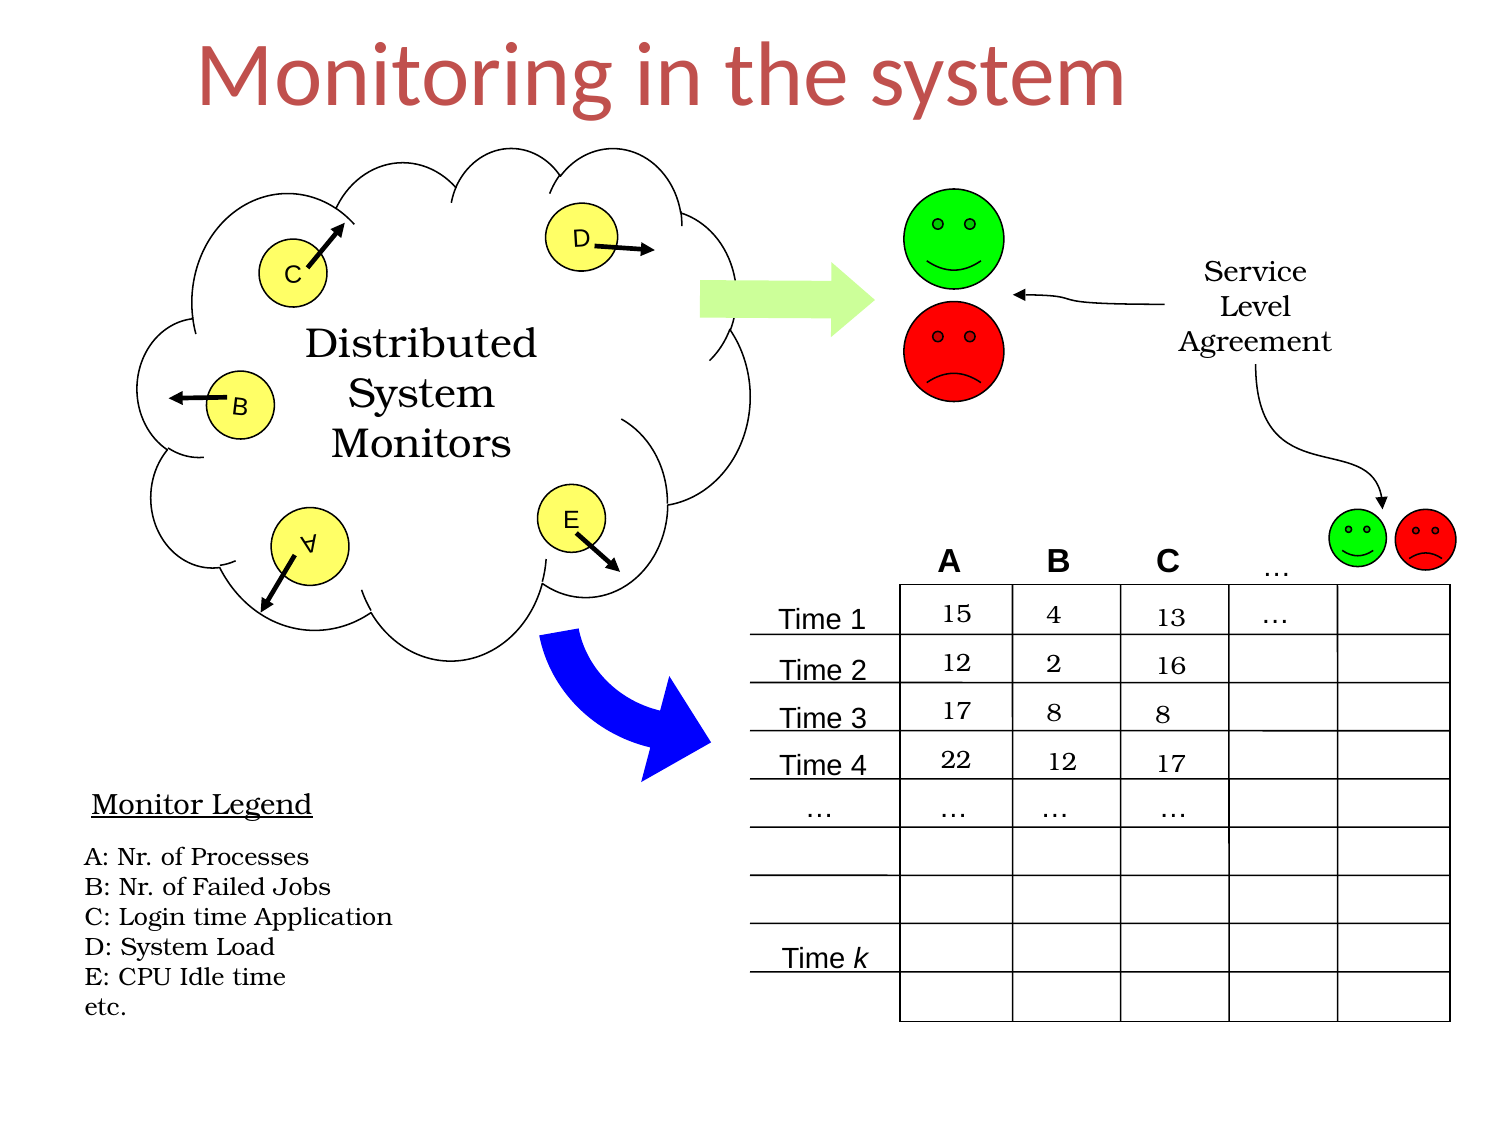

Monitoring in the system
Distributed
System
Monitors

D

C
Service
Level
Agreement

B

E
A

A
B
C

…

…
15
4
Time 1
13

12
2
16
Time 2
17
8
8
Time 3
22
12
Time 4
17
Monitor Legend
…
…
…
…
A: Nr. of Processes
B: Nr. of Failed Jobs
C: Login time Application
D: System Load
E: CPU Idle time
etc.
Time k